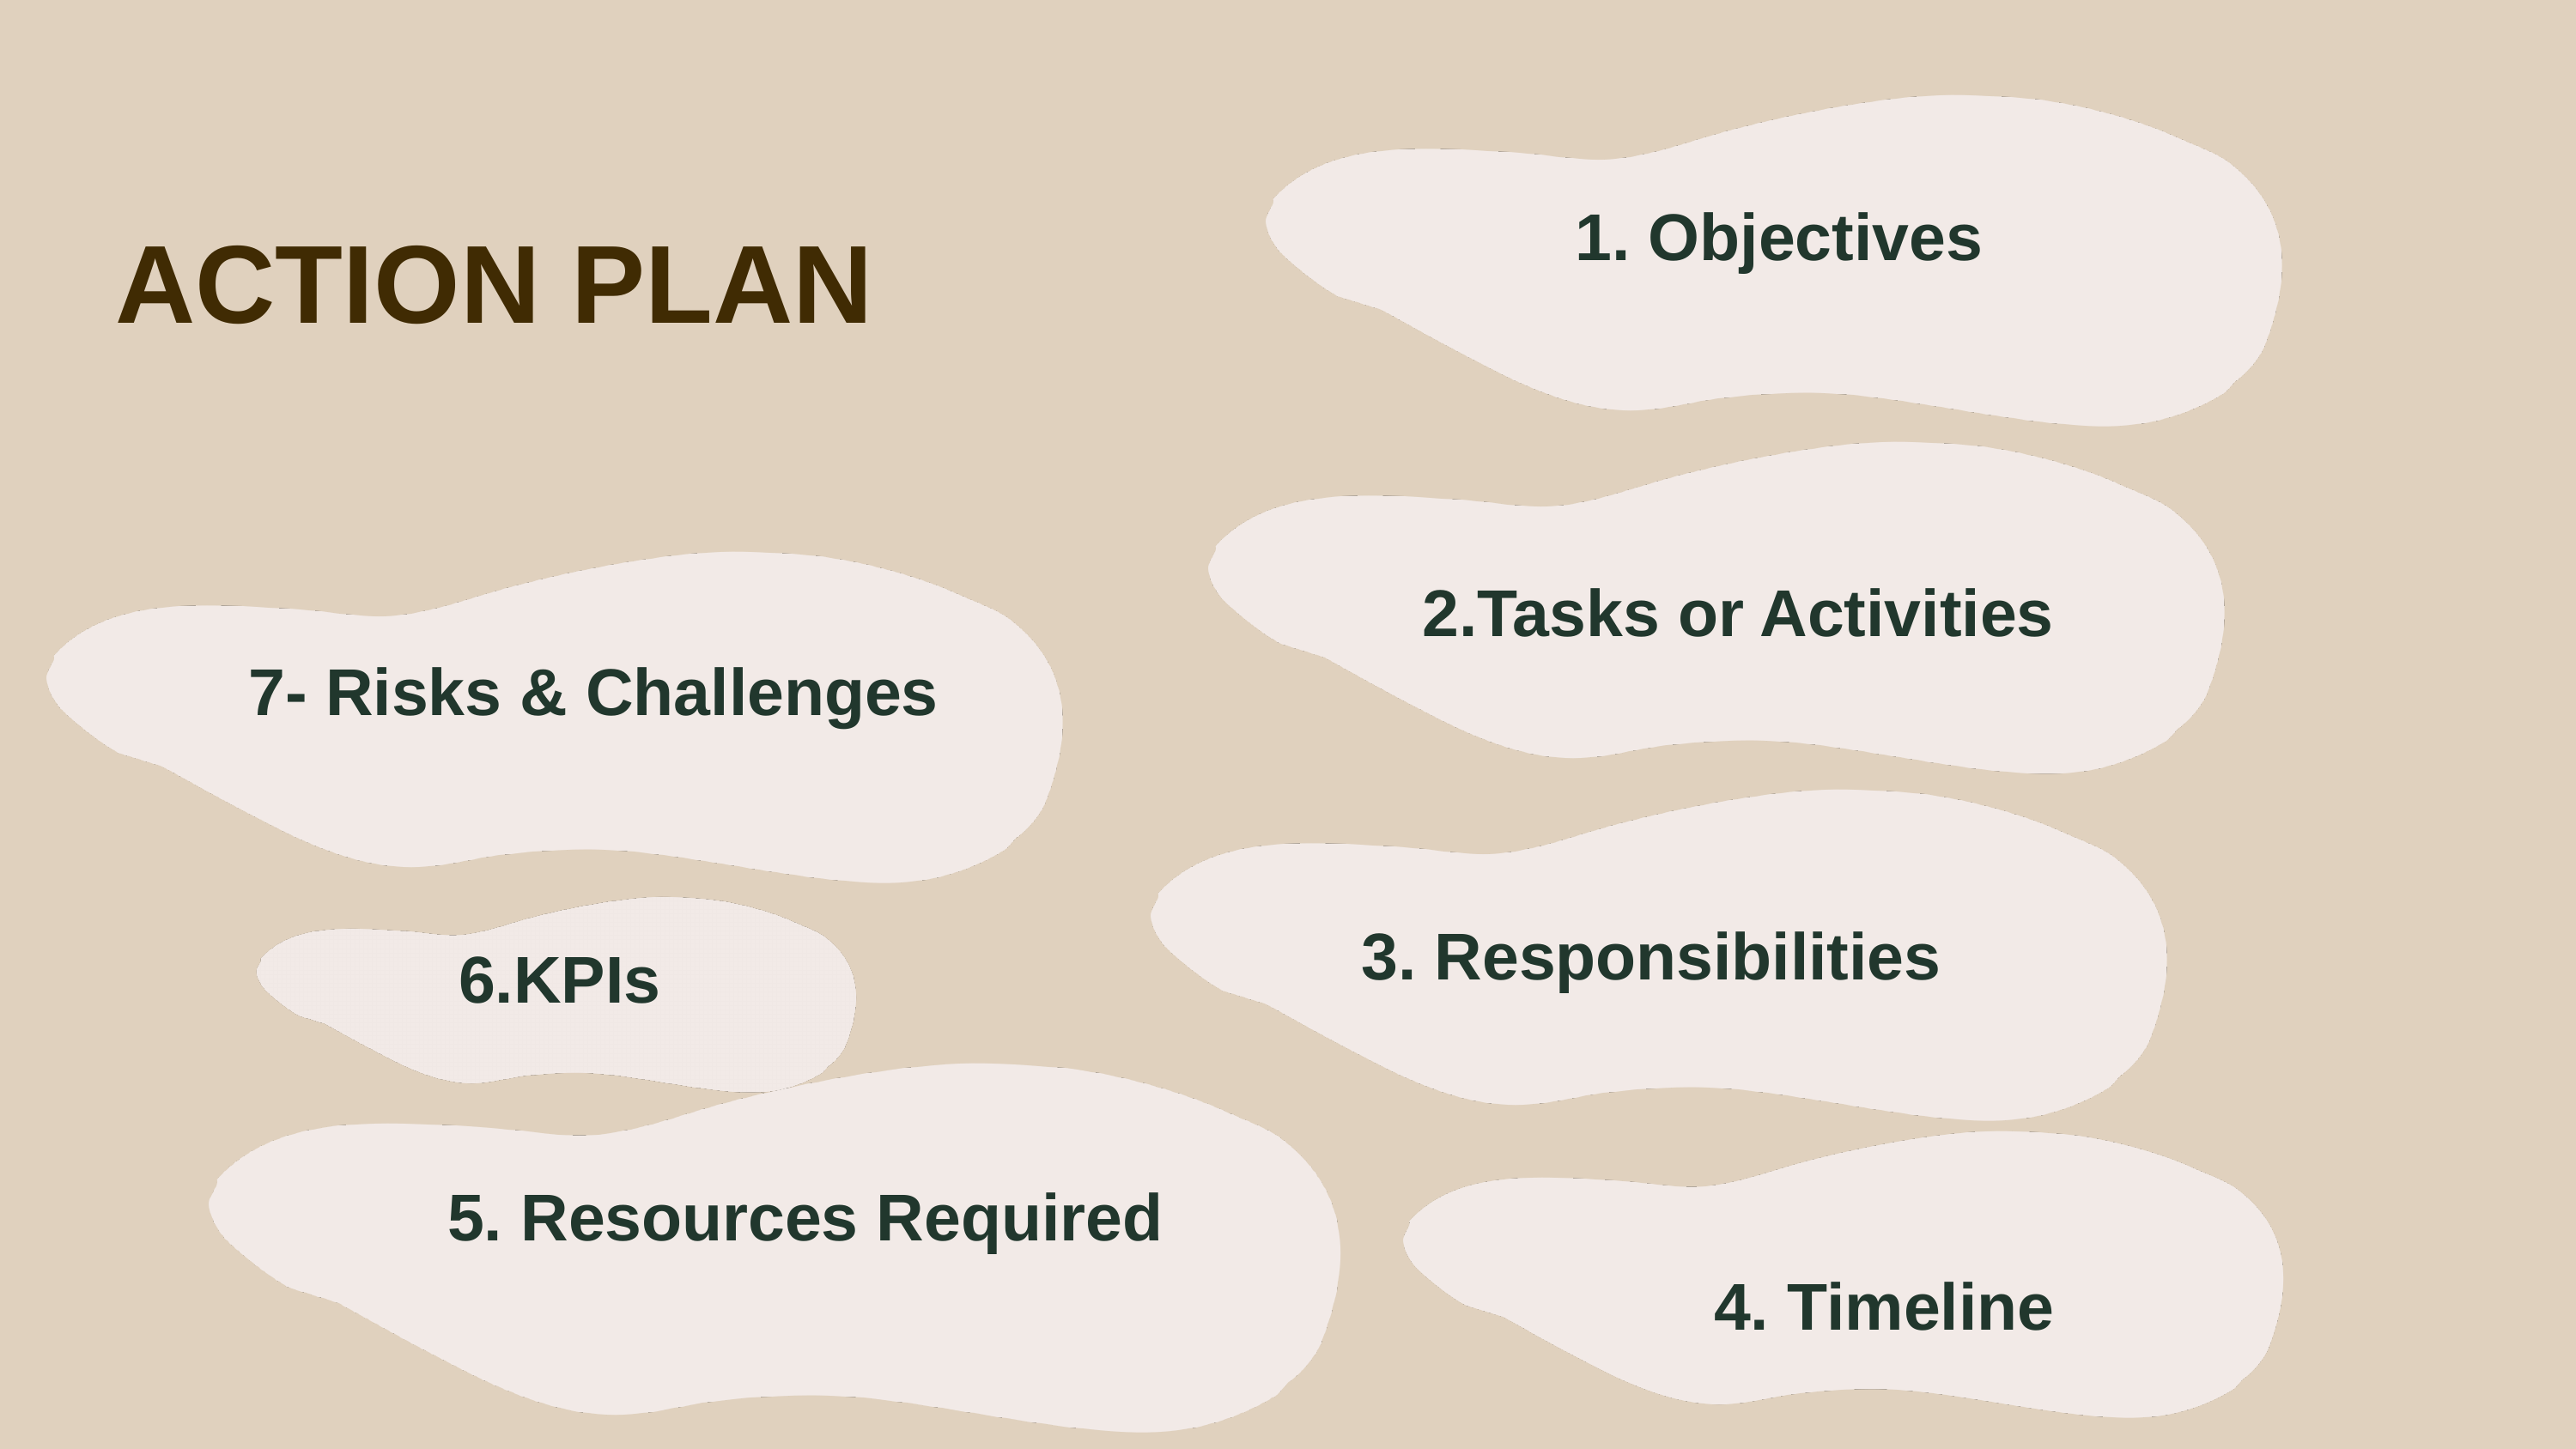

1. Objectives

ACTION PLAN

2.Tasks or Activities
7- Risks & Challenges

3. Responsibilities

6.KPIs

5. Resources Required

4. Timeline